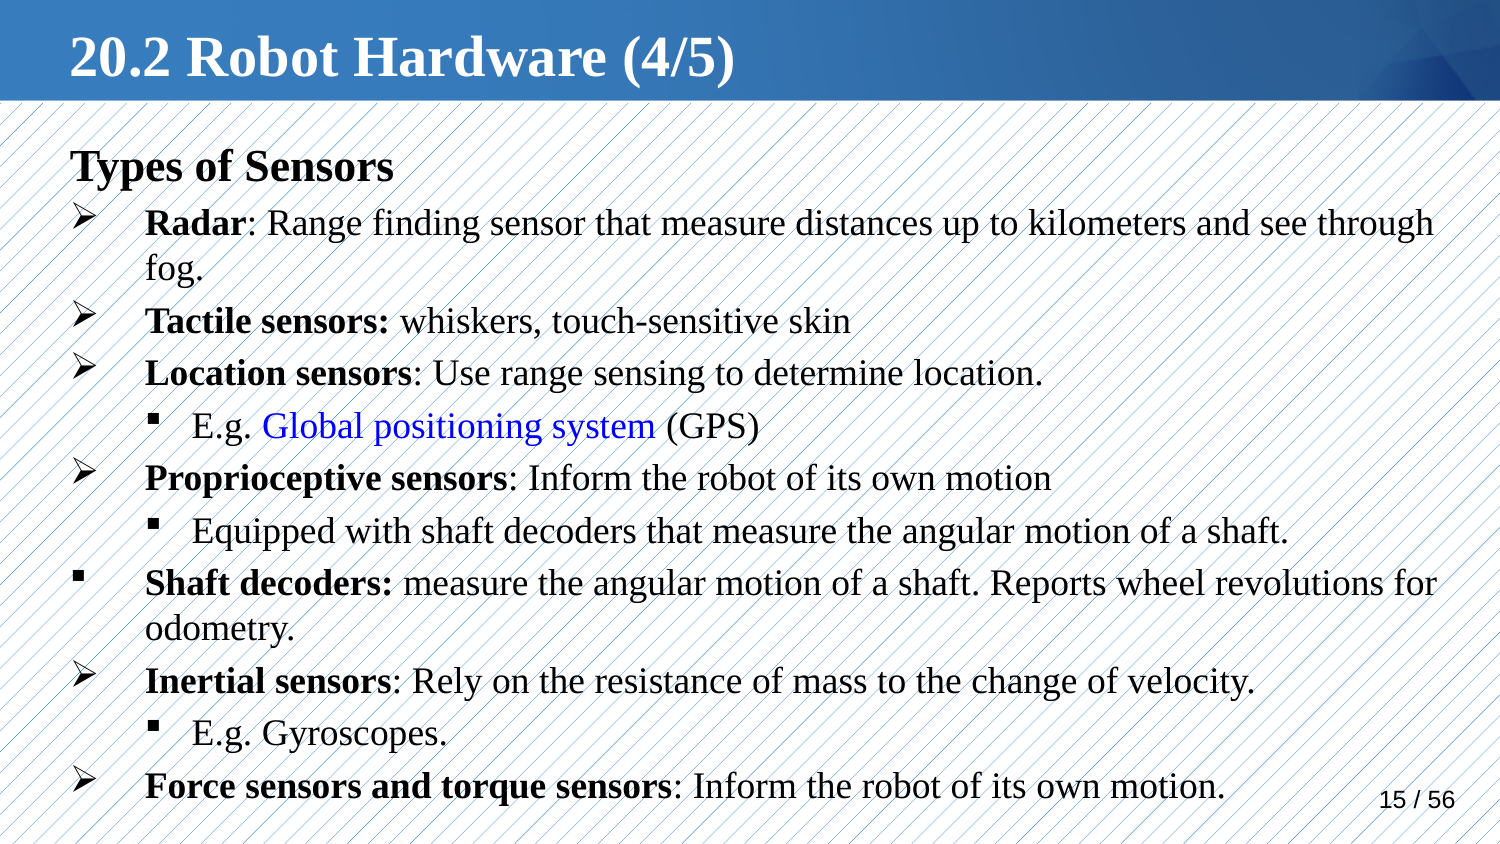

# 20.2 Robot Hardware (4/5)
Types of Sensors
Radar: Range finding sensor that measure distances up to kilometers and see through fog.
Tactile sensors: whiskers, touch-sensitive skin
Location sensors: Use range sensing to determine location.
E.g. Global positioning system (GPS)
Proprioceptive sensors: Inform the robot of its own motion
Equipped with shaft decoders that measure the angular motion of a shaft.
Shaft decoders: measure the angular motion of a shaft. Reports wheel revolutions for odometry.
Inertial sensors: Rely on the resistance of mass to the change of velocity.
E.g. Gyroscopes.
Force sensors and torque sensors: Inform the robot of its own motion.